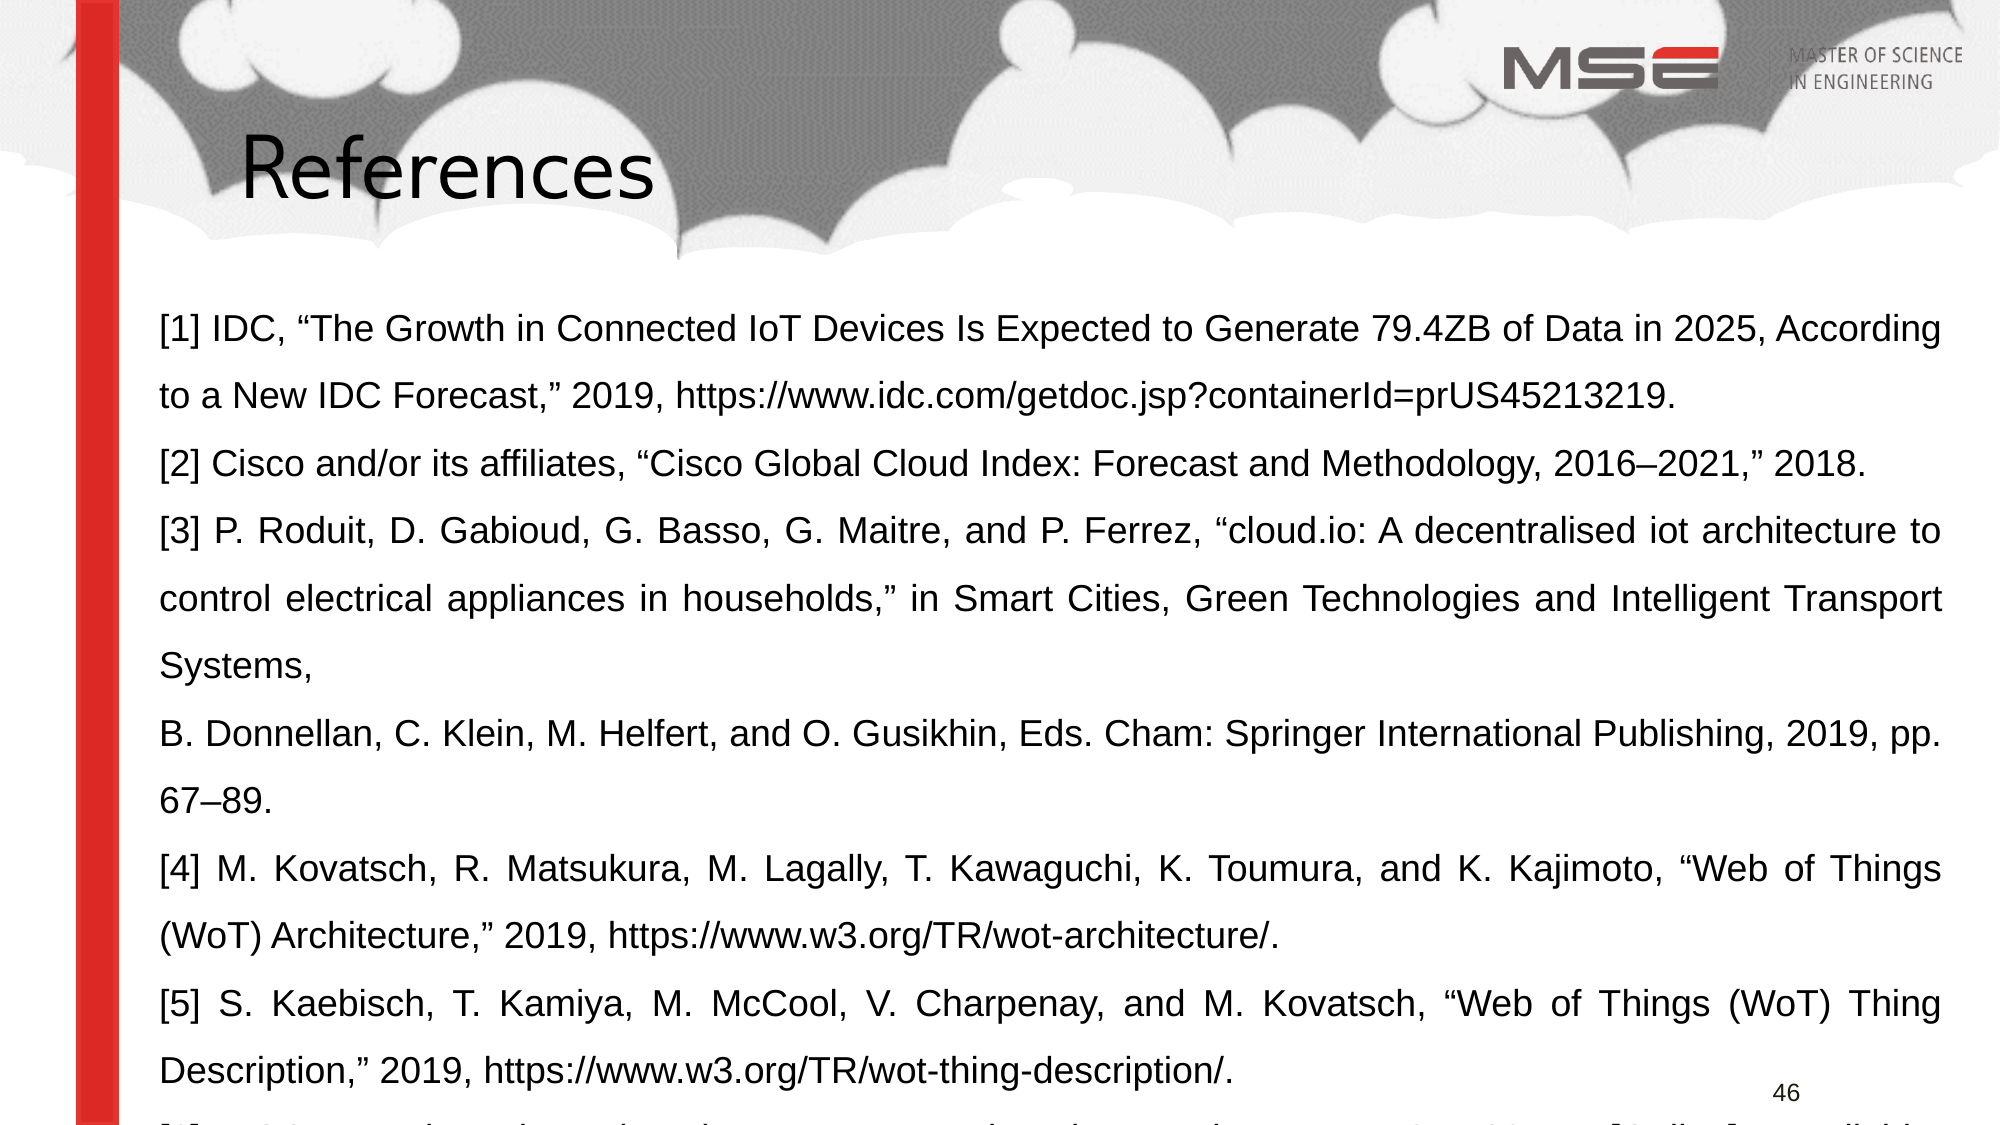

# References
[1] IDC, “The Growth in Connected IoT Devices Is Expected to Generate 79.4ZB of Data in 2025, According to a New IDC Forecast,” 2019, https://www.idc.com/getdoc.jsp?containerId=prUS45213219.
[2] Cisco and/or its affiliates, “Cisco Global Cloud Index: Forecast and Methodology, 2016–2021,” 2018.
[3] P. Roduit, D. Gabioud, G. Basso, G. Maitre, and P. Ferrez, “cloud.io: A decentralised iot architecture to control electrical appliances in households,” in Smart Cities, Green Technologies and Intelligent Transport Systems,
B. Donnellan, C. Klein, M. Helfert, and O. Gusikhin, Eds. Cham: Springer International Publishing, 2019, pp. 67–89.
[4] M. Kovatsch, R. Matsukura, M. Lagally, T. Kawaguchi, K. Toumura, and K. Kajimoto, “Web of Things (WoT) Architecture,” 2019, https://www.w3.org/TR/wot-architecture/.
[5] S. Kaebisch, T. Kamiya, M. McCool, V. Charpenay, and M. Kovatsch, “Web of Things (WoT) Thing Description,” 2019, https://www.w3.org/TR/wot-thing-description/.
[6] JSON Web Token (JWT), Internet Engineering Task Force, 05 2015. [Online]. Available: https://tools.ietf.org/html/rfc7519

46